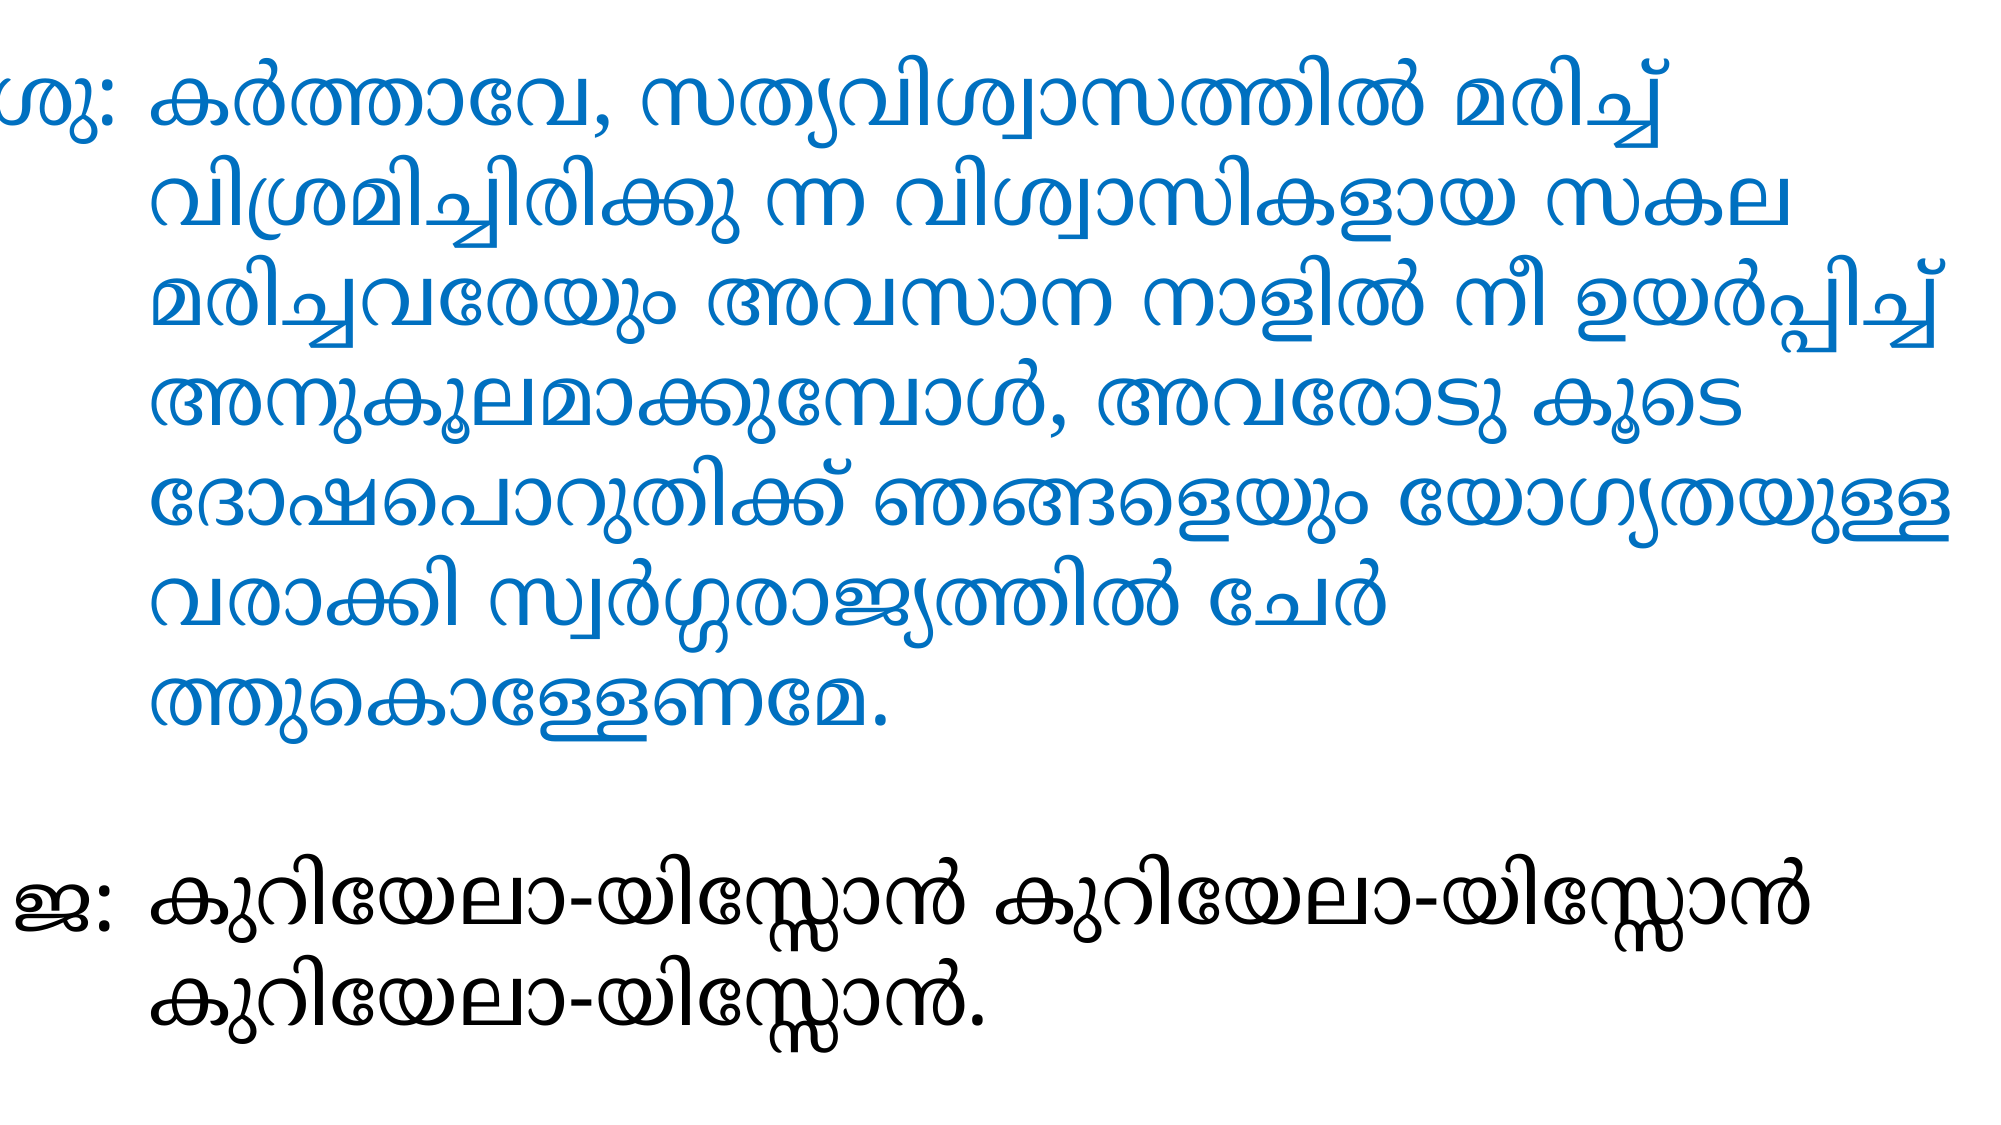

ശു:
കര്‍ത്താവേ, സത്യവിശ്വാസത്തില്‍ മരിച്ച് വിശ്രമിച്ചിരിക്കു ന്ന വിശ്വാസികളായ സകല മരിച്ചവരേയും അവസാന നാളില്‍ നീ ഉയര്‍പ്പിച്ച് അനുകൂലമാക്കുമ്പോള്‍, അവരോടു കൂടെ ദോഷപൊറുതിക്ക് ഞങ്ങളെയും യോഗ്യതയുള്ള വരാക്കി സ്വര്‍ഗ്ഗരാജ്യത്തില്‍ ചേര്‍ത്തുകൊള്ളേണമേ.

കുറിയേലാ-യിസ്സോന്‍ കുറിയേലാ-യിസ്സോന്‍ കുറിയേലാ-യിസ്സോന്‍.

ജ: